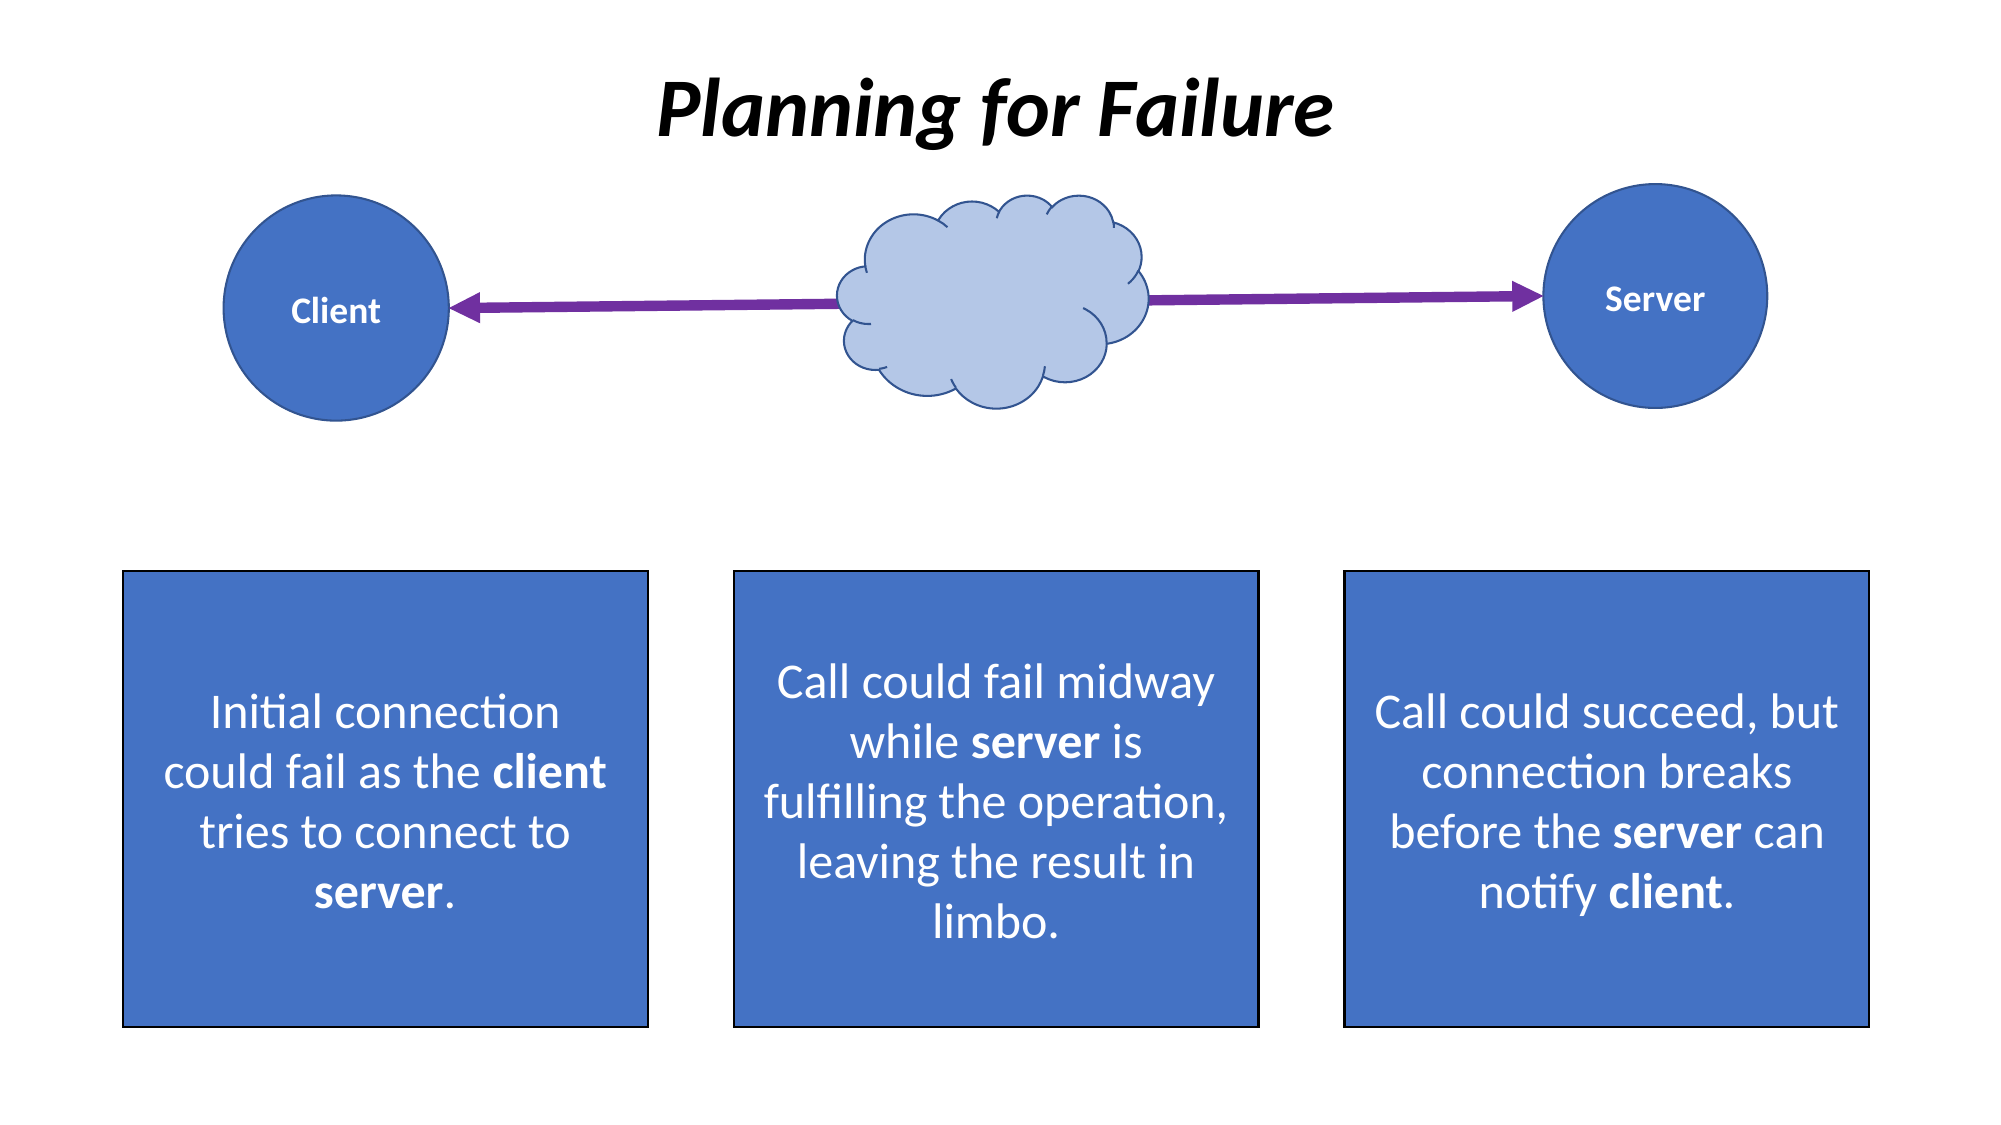

Planning for Failure
Server

Client
Call could succeed, but connection breaks before the server can notify client.
Initial connection could fail as the client tries to connect to server.
Call could fail midway while server is fulfilling the operation, leaving the result in limbo.